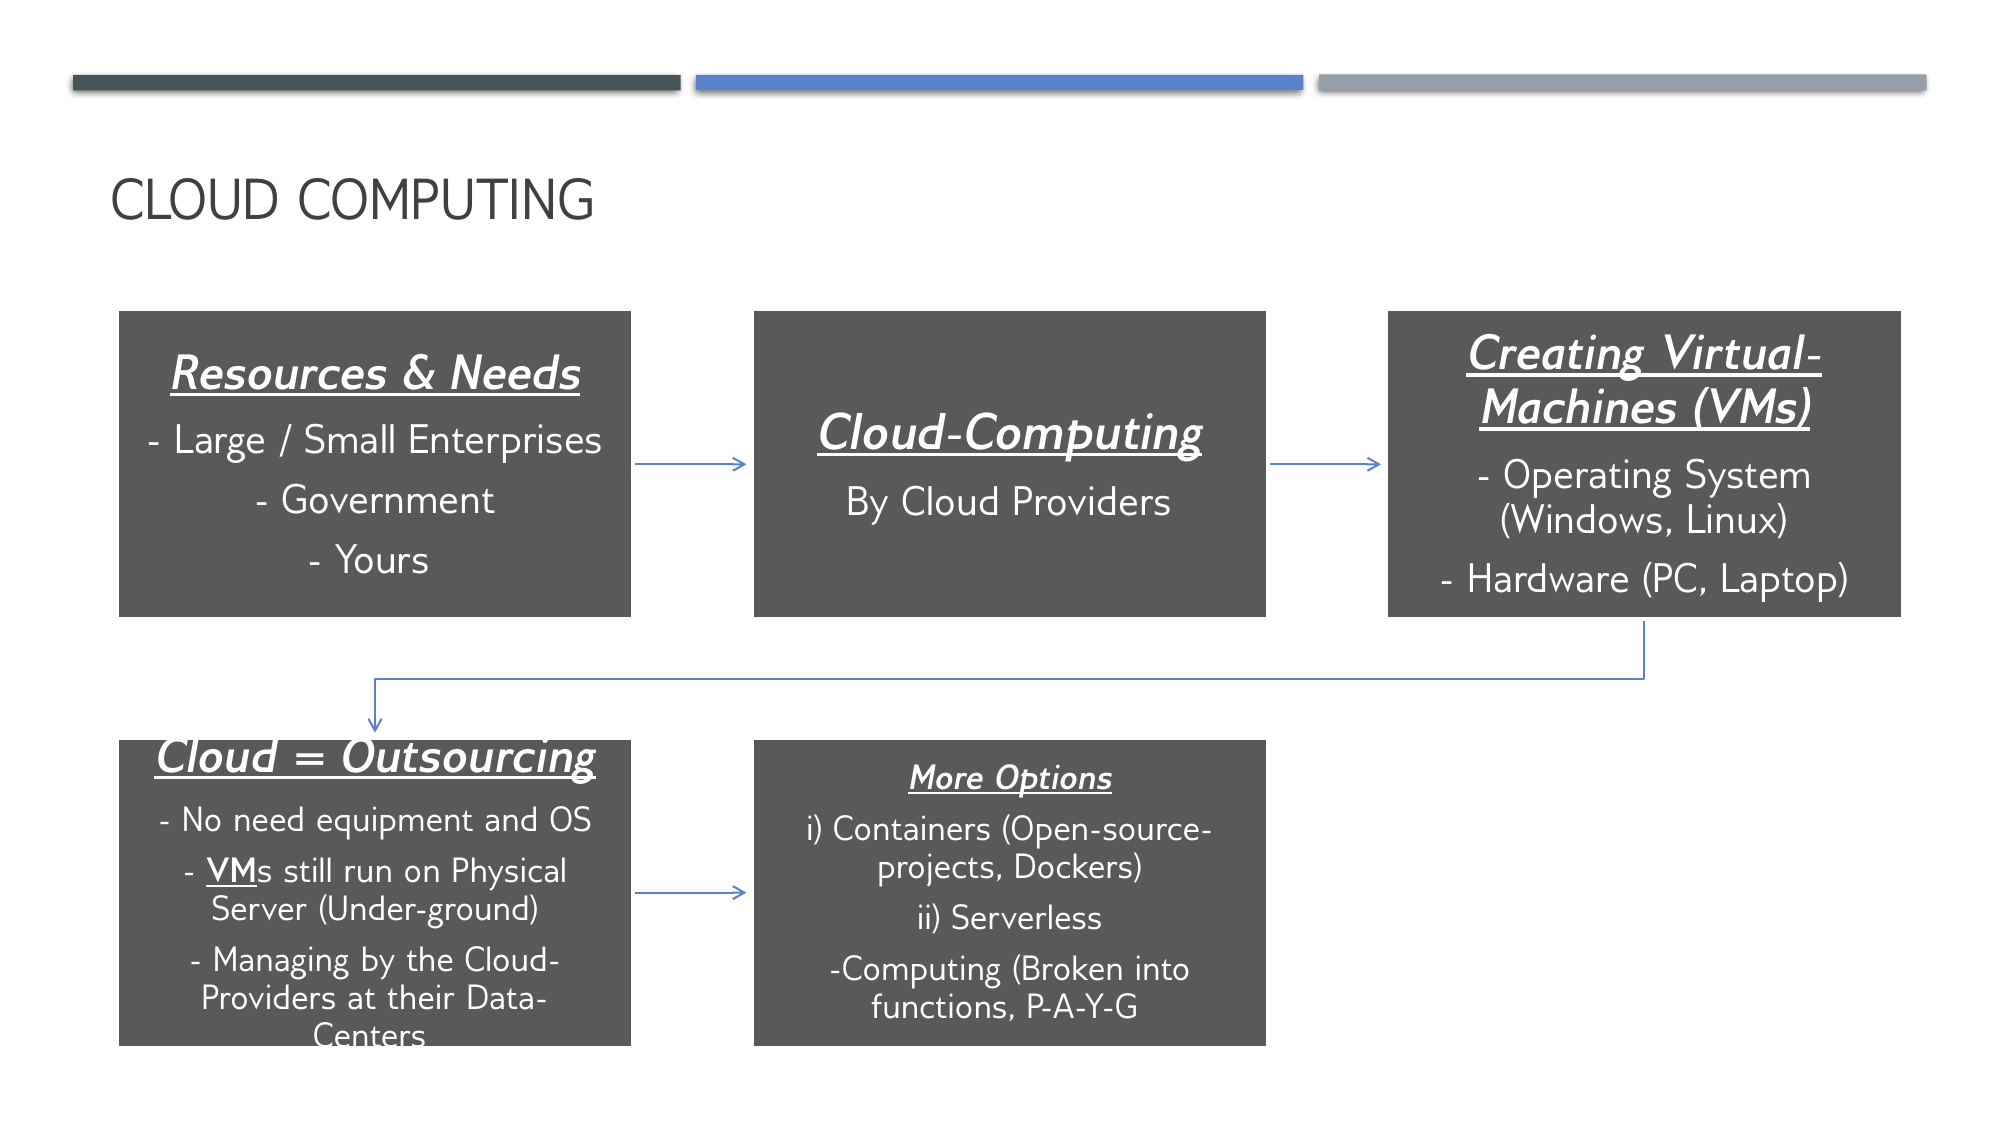

# CLOUD COMPUTING

Resources & Needs
- Large / Small Enterprises
- Government
- Yours

Cloud-Computing
By Cloud Providers

Creating Virtual-Machines (VMs)
- Operating System (Windows, Linux)
- Hardware (PC, Laptop)

Cloud = Outsourcing
- No need equipment and OS
- VMs still run on Physical Server (Under-ground)
- Managing by the Cloud-Providers at their Data-Centers
More Options
i) Containers (Open-source-projects, Dockers)
ii) Serverless
-Computing (Broken into functions, P-A-Y-G